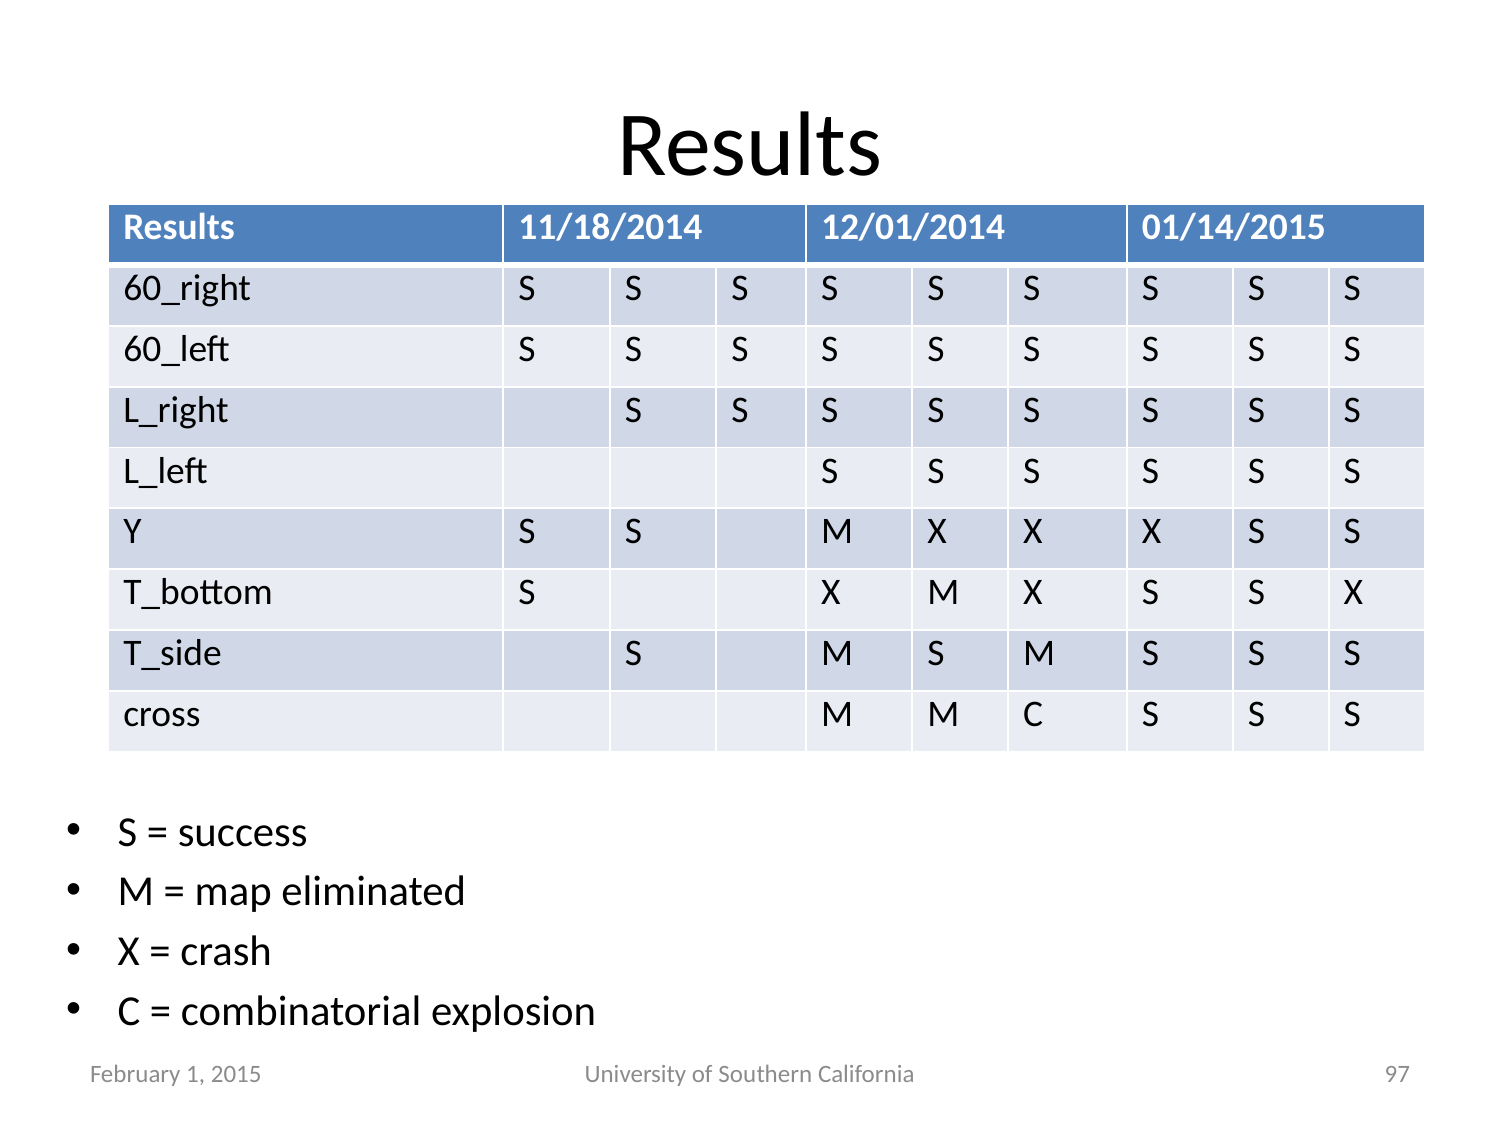

# Results
| Results | 11/18/2014 |  |  | 12/01/2014 |  |  | 01/14/2015 |  |  |
| --- | --- | --- | --- | --- | --- | --- | --- | --- | --- |
| 60\_right | S | S | S | S | S | S | S | S | S |
| 60\_left | S | S | S | S | S | S | S | S | S |
| L\_right |  | S | S | S | S | S | S | S | S |
| L\_left |  |  |  | S | S | S | S | S | S |
| Y | S | S |  | M | X | X | X | S | S |
| T\_bottom | S |  |  | X | M | X | S | S | X |
| T\_side |  | S |  | M | S | M | S | S | S |
| cross |  |  |  | M | M | C | S | S | S |
S = success
M = map eliminated
X = crash
C = combinatorial explosion
February 1, 2015
University of Southern California
97